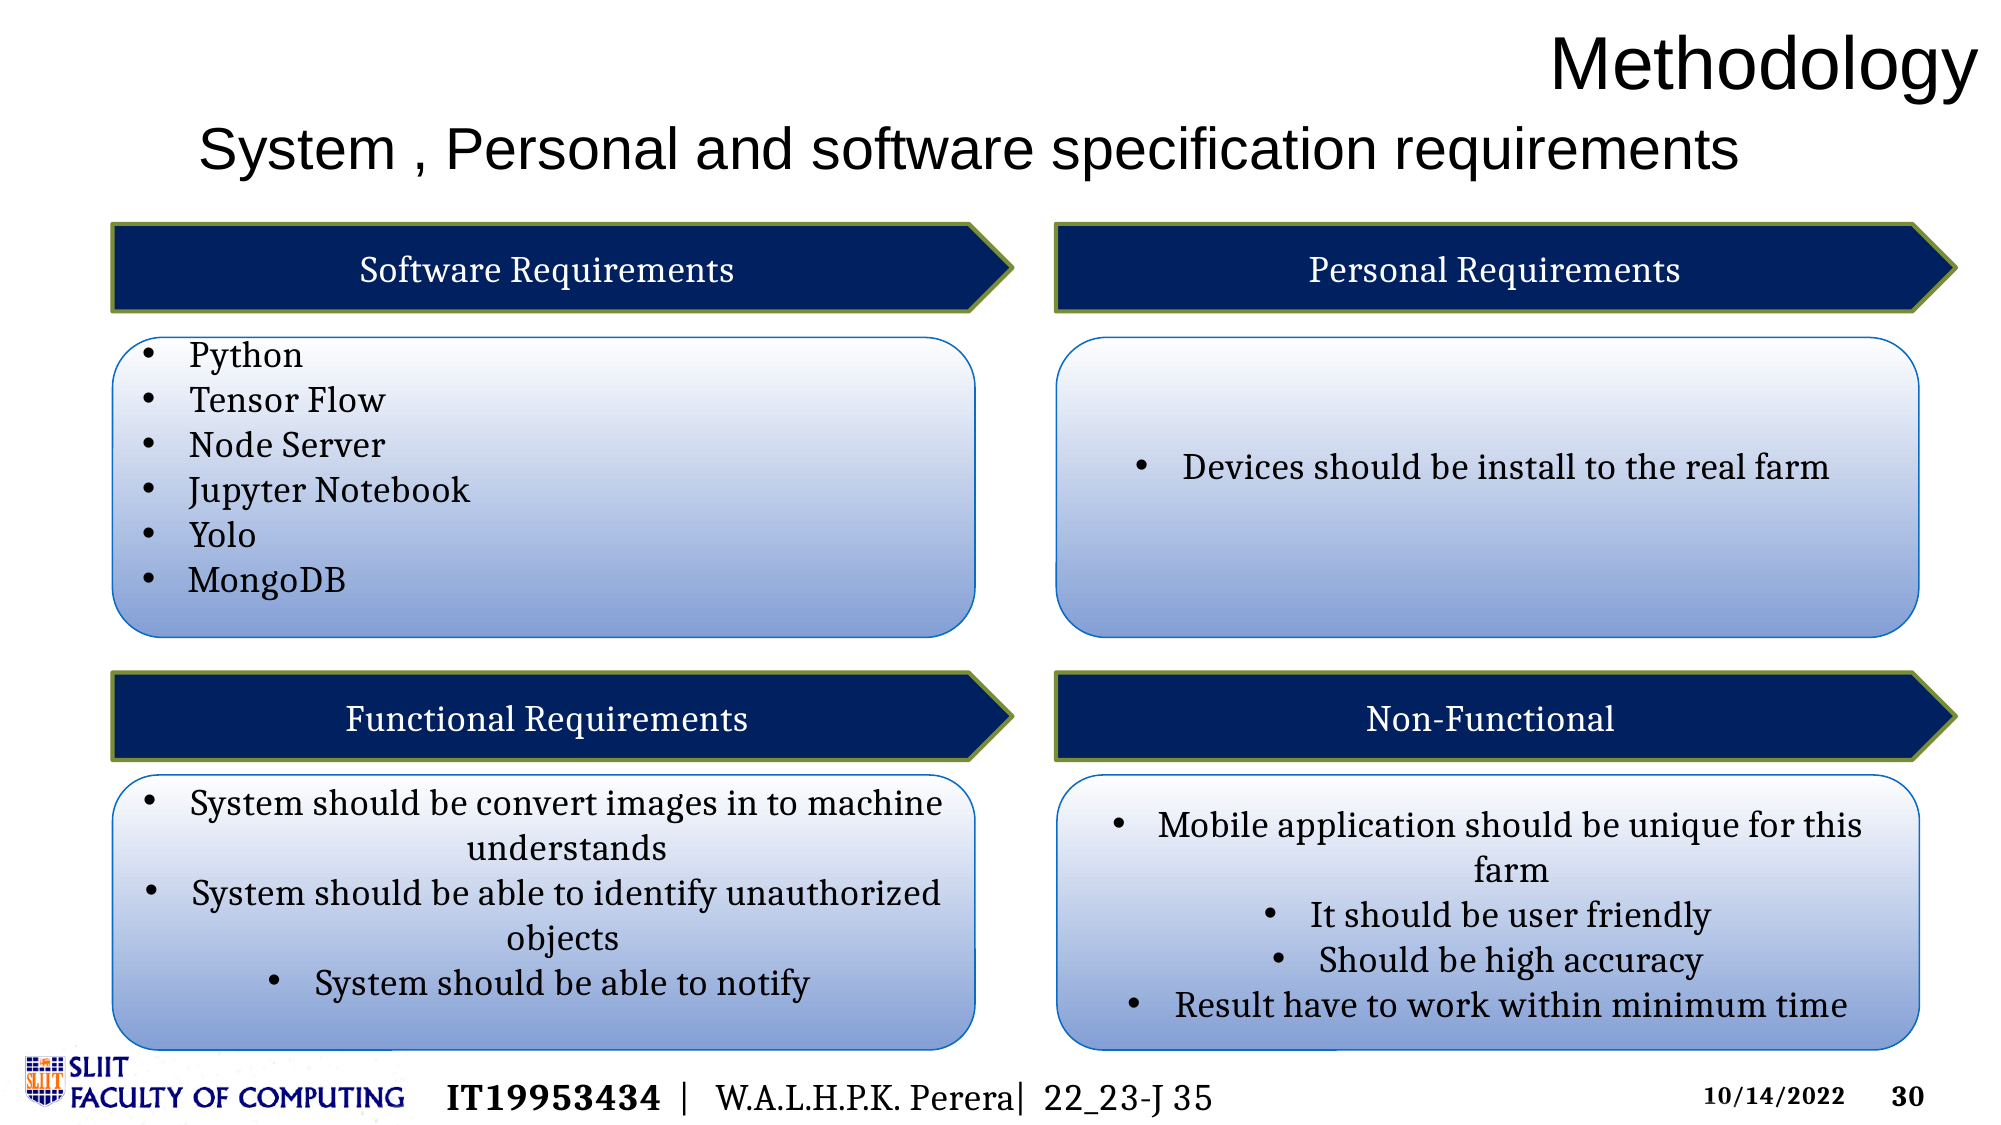

Methodology
# System , Personal and software specification requirements
Software Requirements
Personal Requirements
Python
Tensor Flow
Node Server
Jupyter Notebook
Yolo
MongoDB

Devices should be install to the real farm

Functional Requirements
Non-Functional
System should be convert images in to machine understands
System should be able to identify unauthorized objects
System should be able to notify

Mobile application should be unique for this farm
It should be user friendly
Should be high accuracy
Result have to work within minimum time
IT19953434  |   W.A.L.H.P.K. Perera|  22_23-J 35